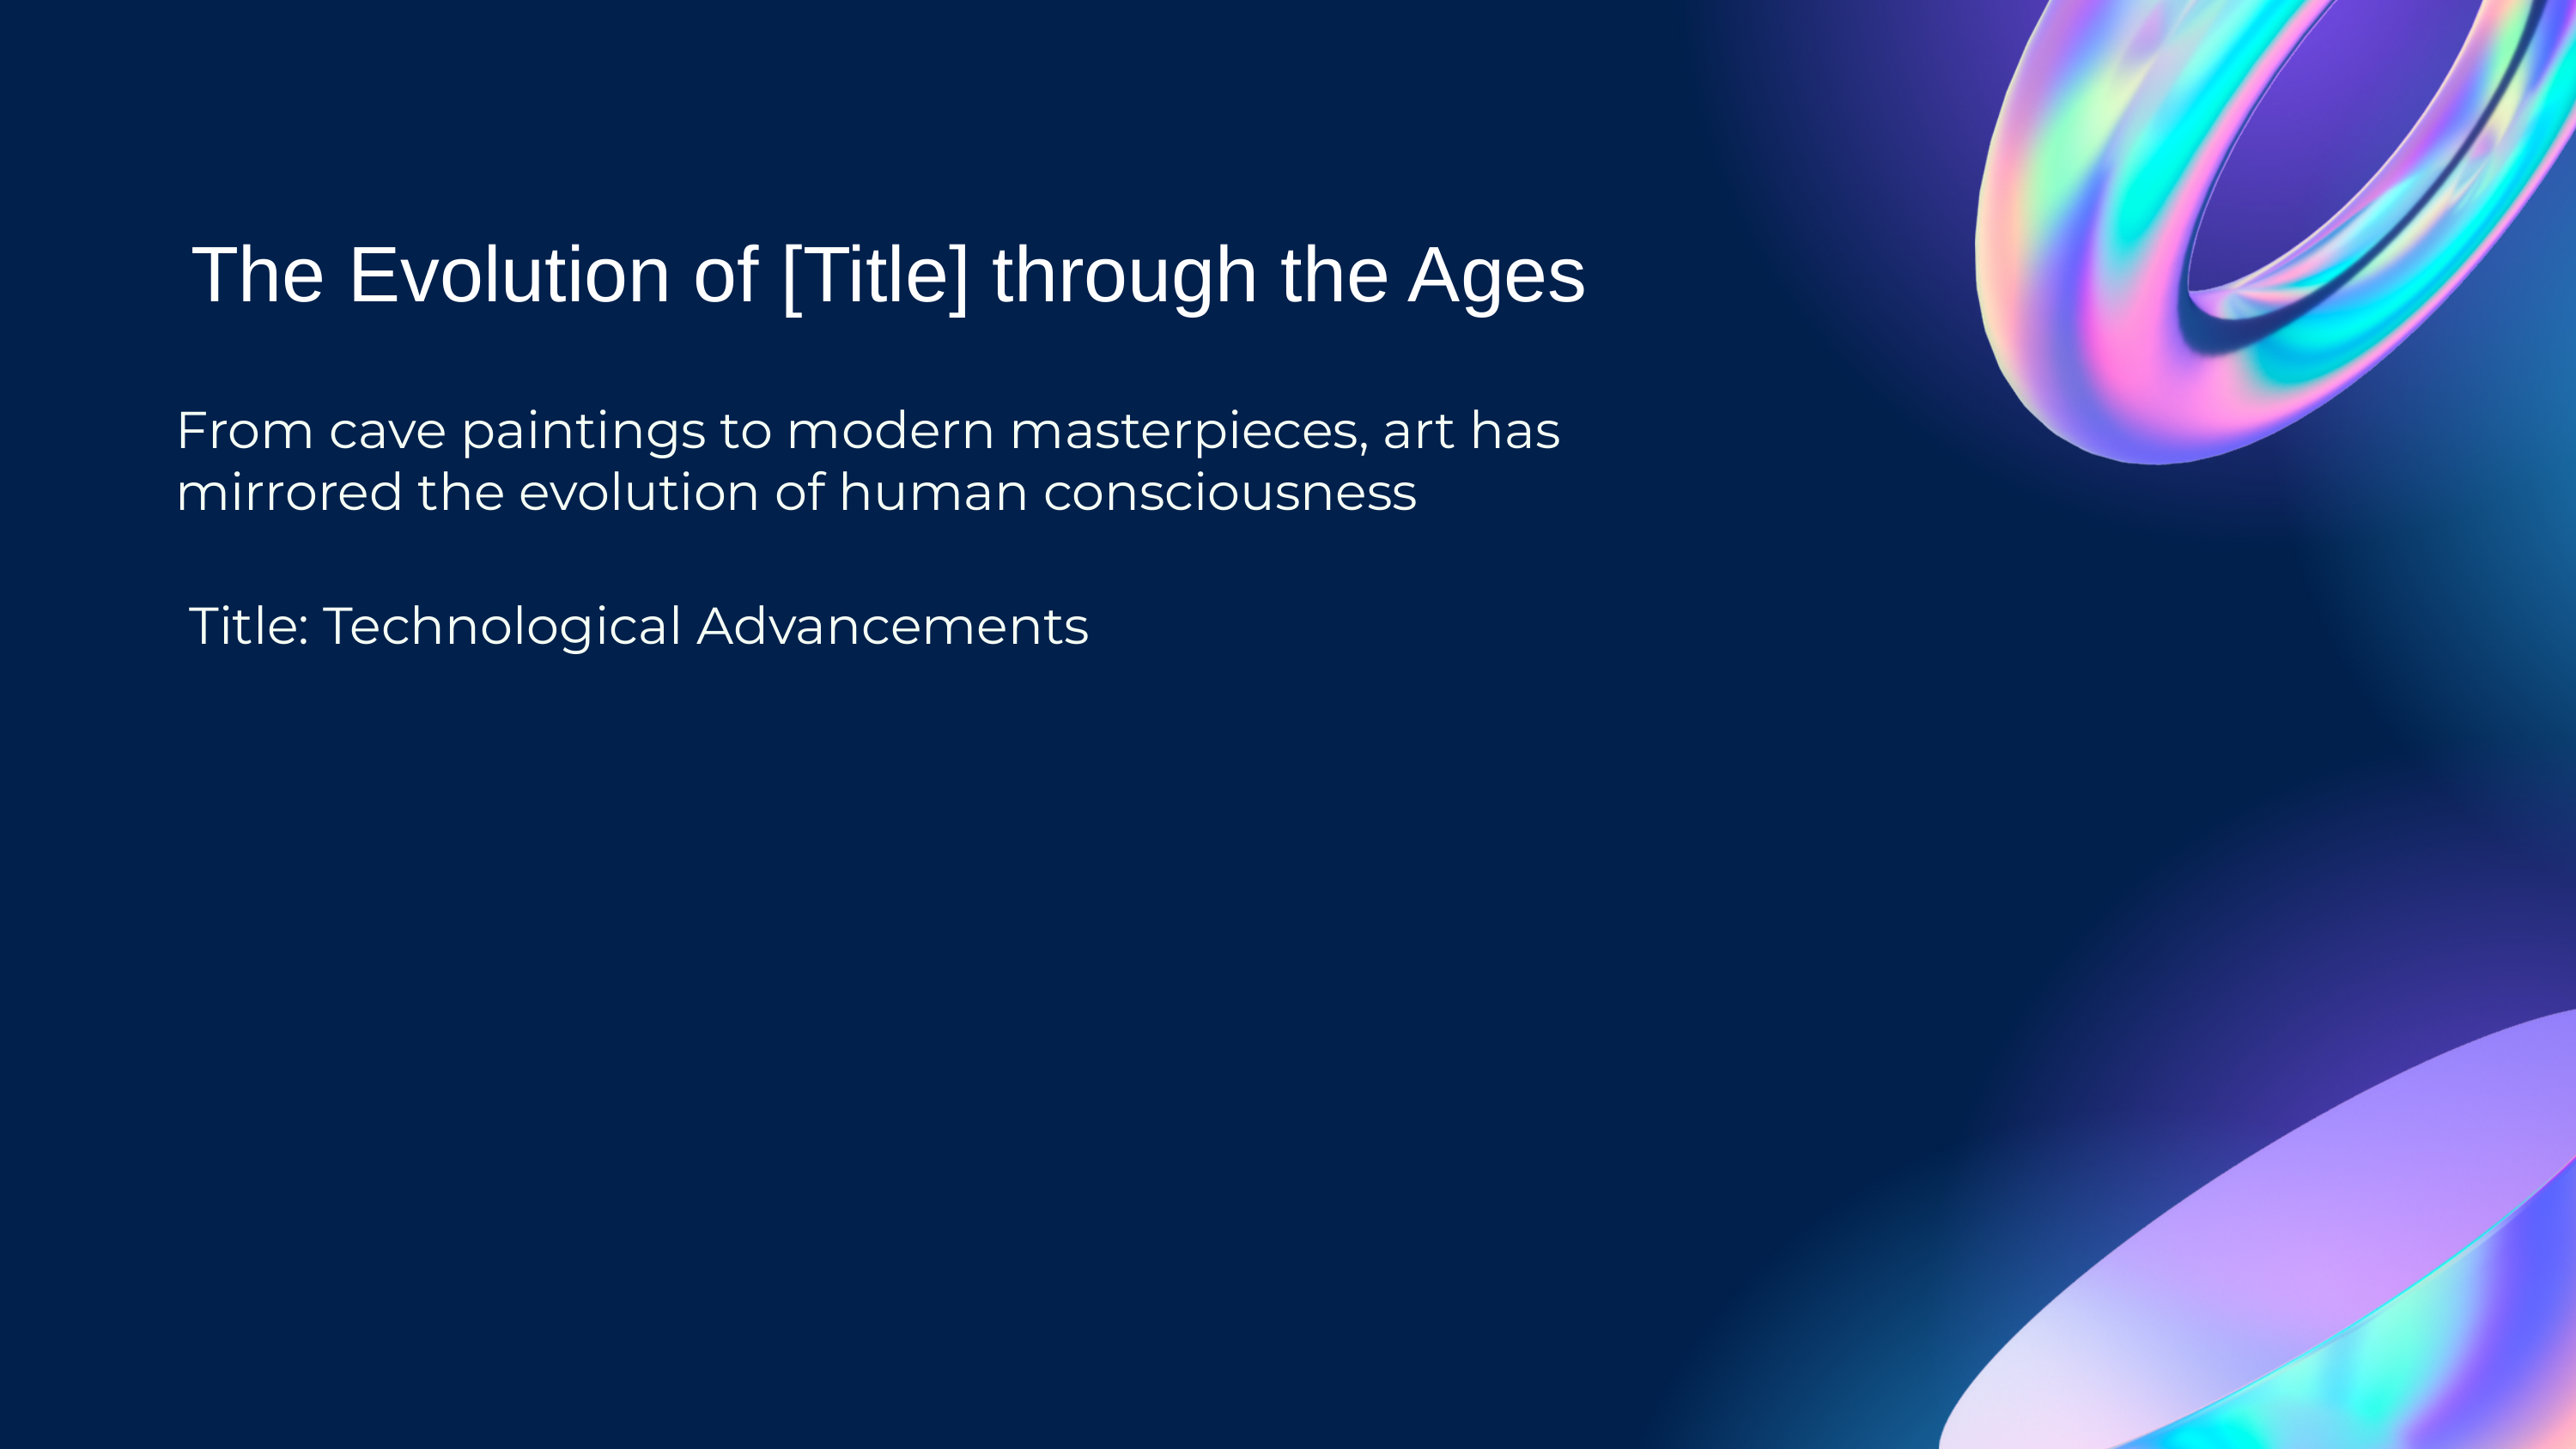

The Evolution of [Title] through the Ages
From cave paintings to modern masterpieces, art has mirrored the evolution of human consciousness

 Title: Technological Advancements